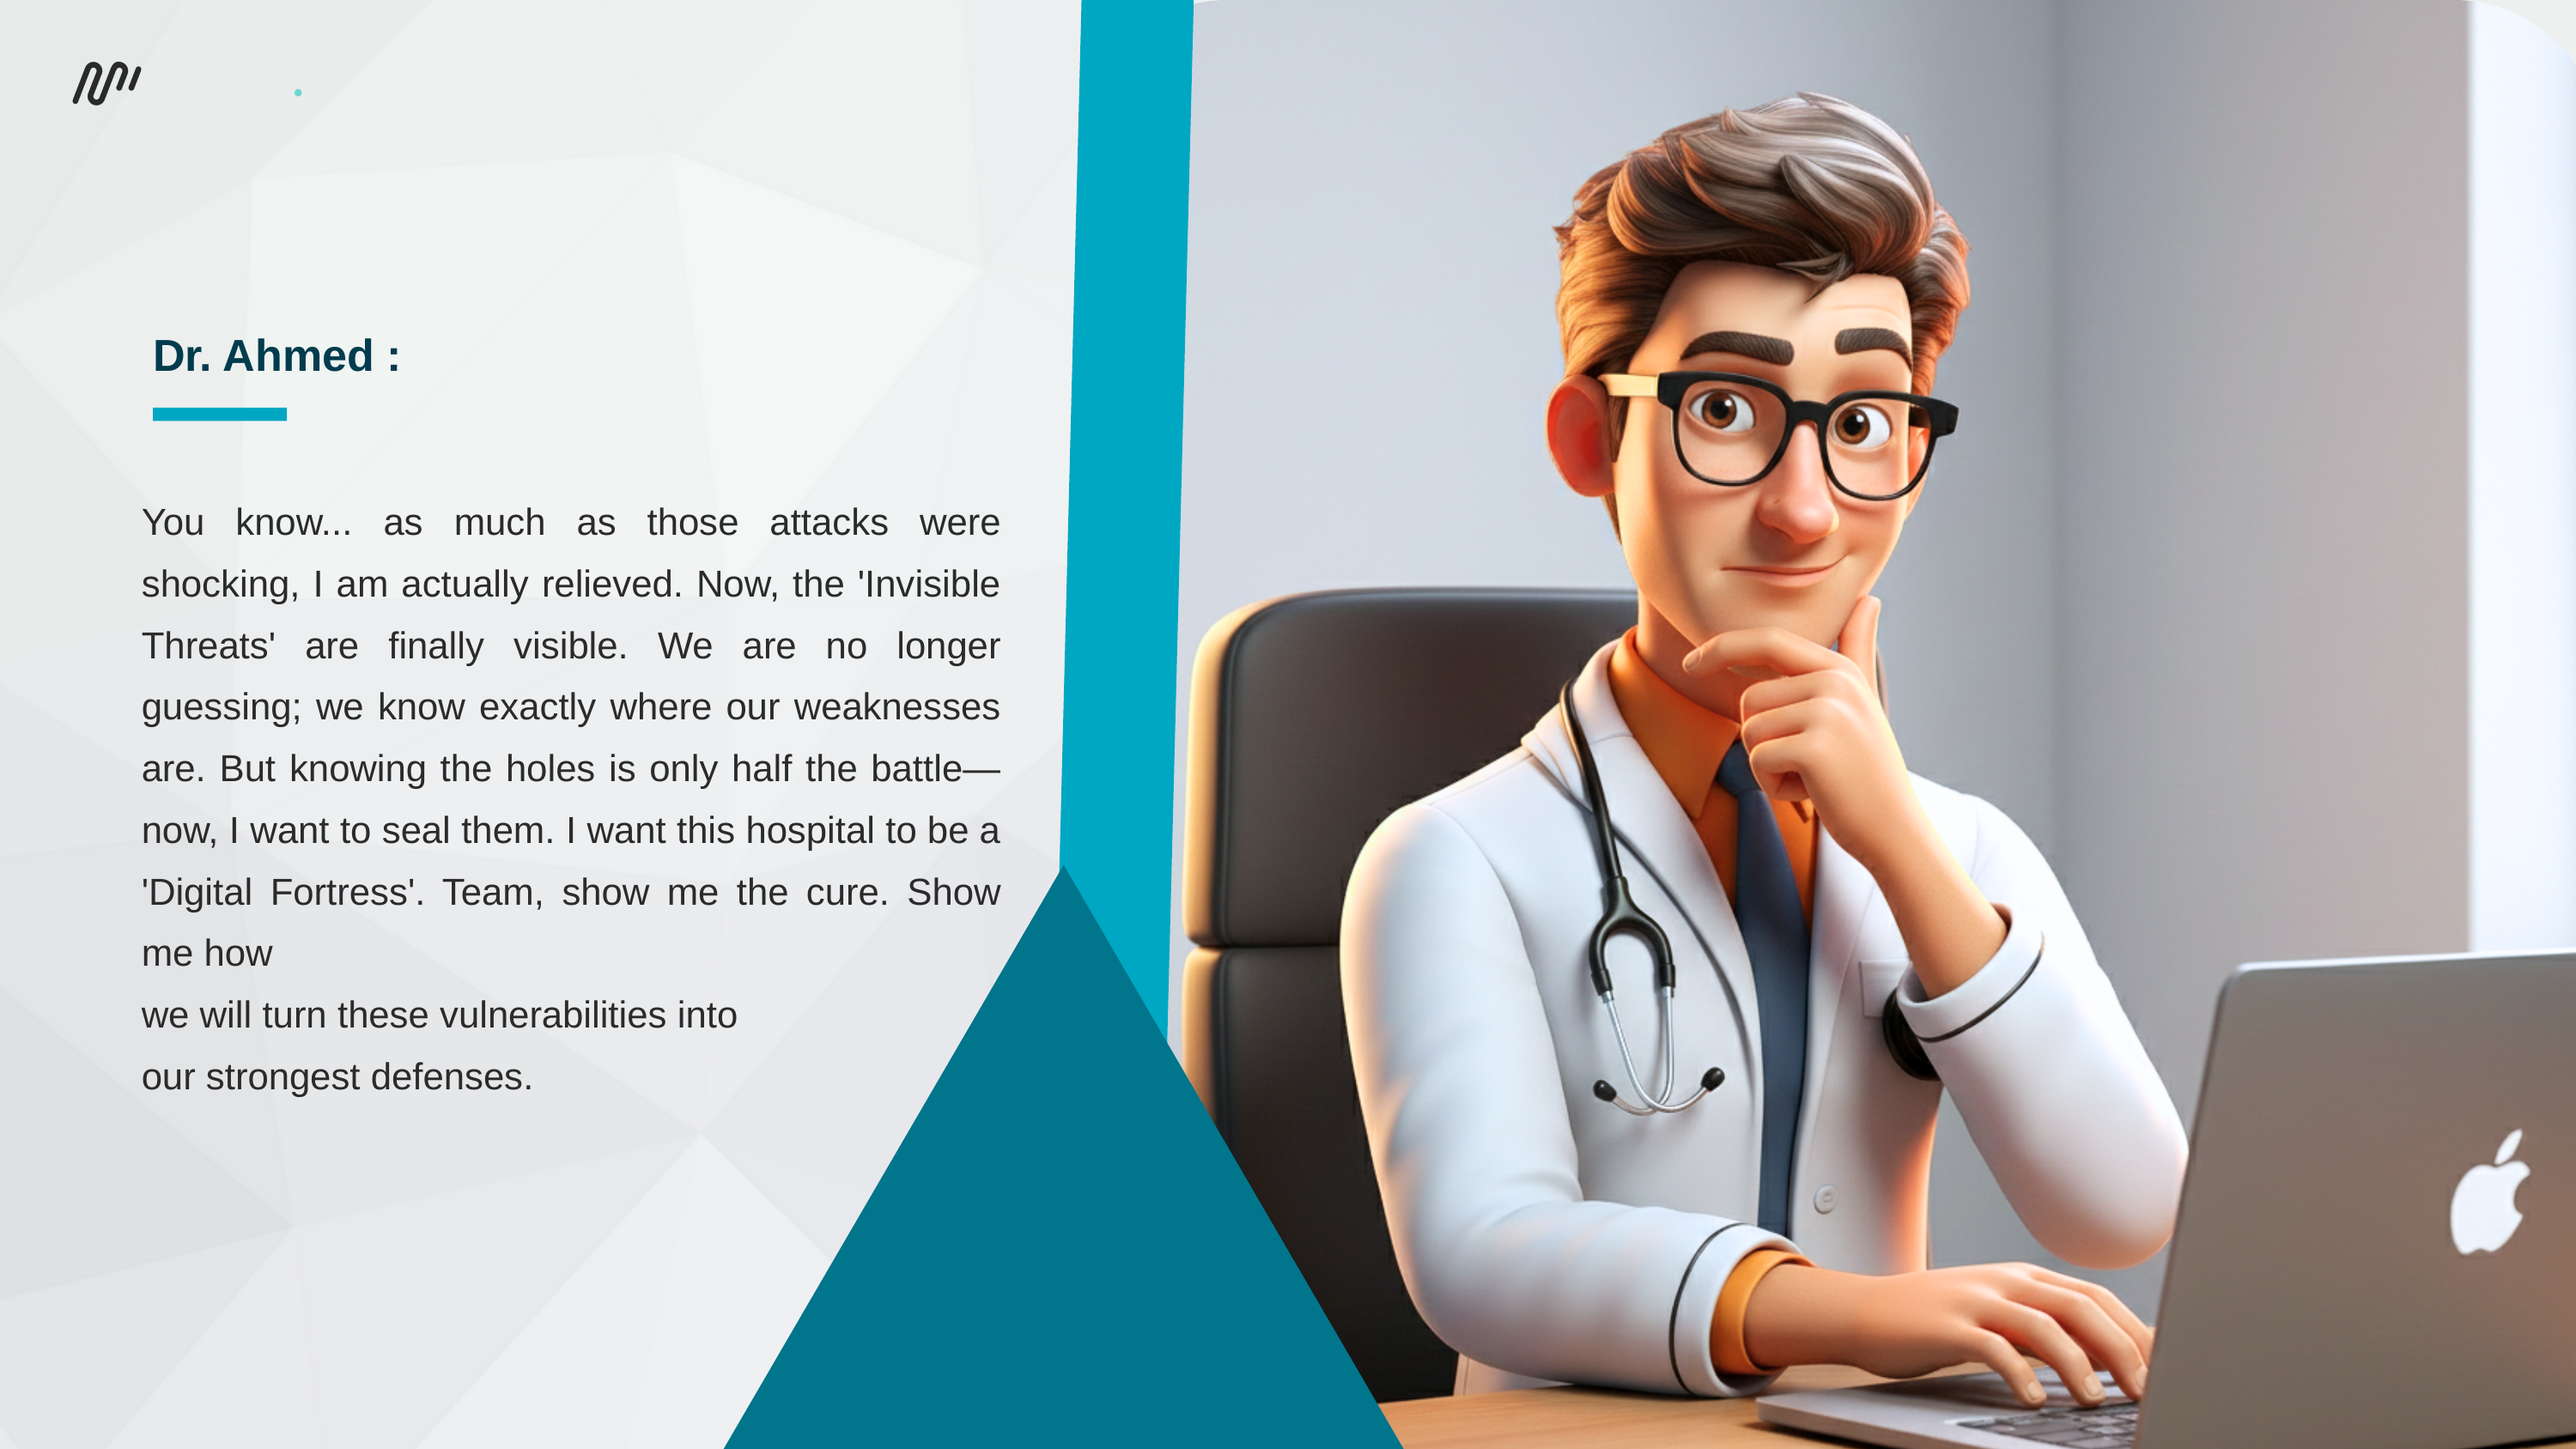

Dr. Ahmed :

You know... as much as those attacks were shocking, I am actually relieved. Now, the 'Invisible Threats' are finally visible. We are no longer guessing; we know exactly where our weaknesses are. But knowing the holes is only half the battle—now, I want to seal them. I want this hospital to be a 'Digital Fortress'. Team, show me the cure. Show me how
we will turn these vulnerabilities into
our strongest defenses.